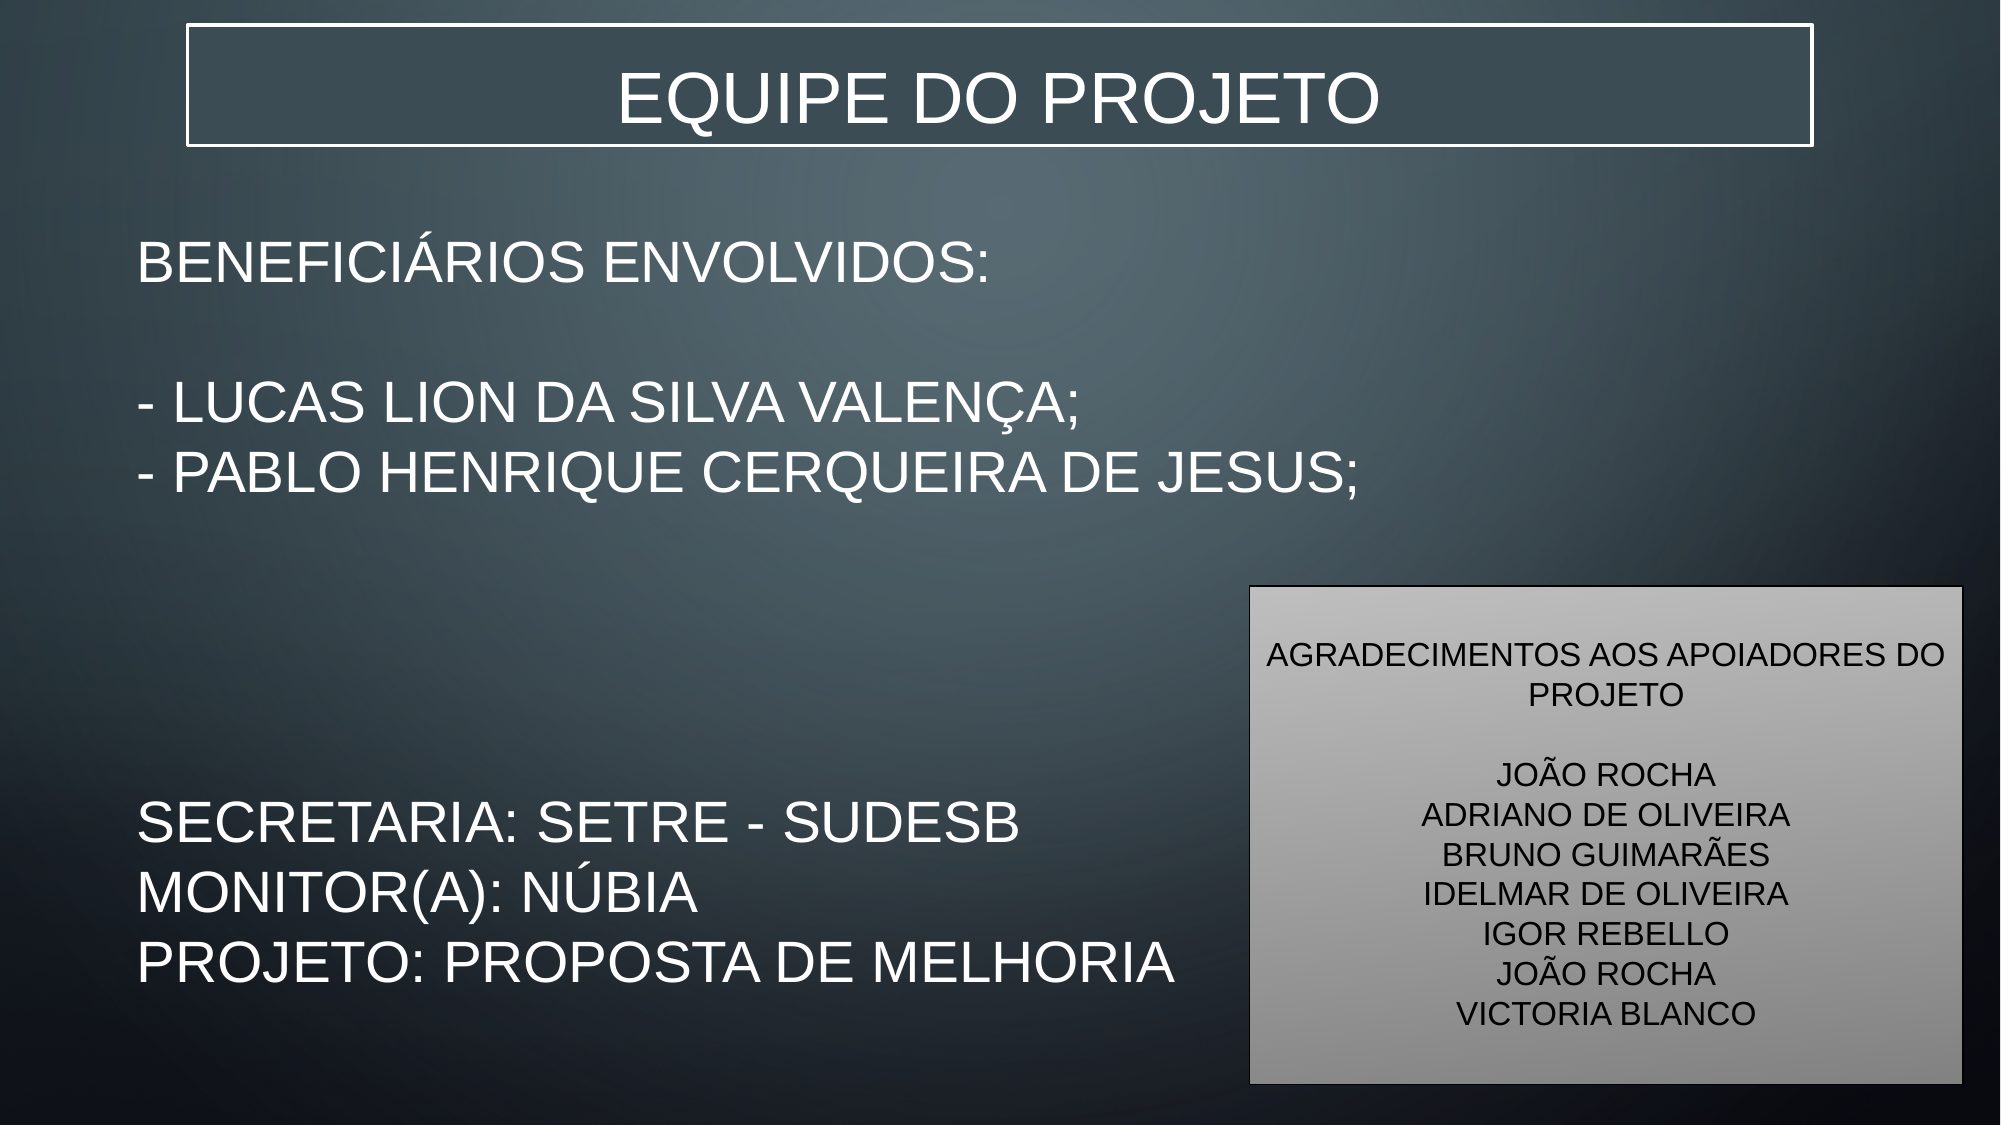

EQUIPE DO PROJETO
BENEFICIÁRIOS ENVOLVIDOS:

- LUCAS LION DA SILVA VALENÇA;
- PABLO HENRIQUE CERQUEIRA DE JESUS;

SECRETARIA: SETRE - SUDESB
MONITOR(A): NÚBIA
PROJETO: PROPOSTA DE MELHORIA

AGRADECIMENTOS AOS APOIADORES DO PROJETO

JOÃO ROCHA
ADRIANO DE OLIVEIRA
BRUNO GUIMARÃES
IDELMAR DE OLIVEIRA
IGOR REBELLO
JOÃO ROCHA
VICTORIA BLANCO